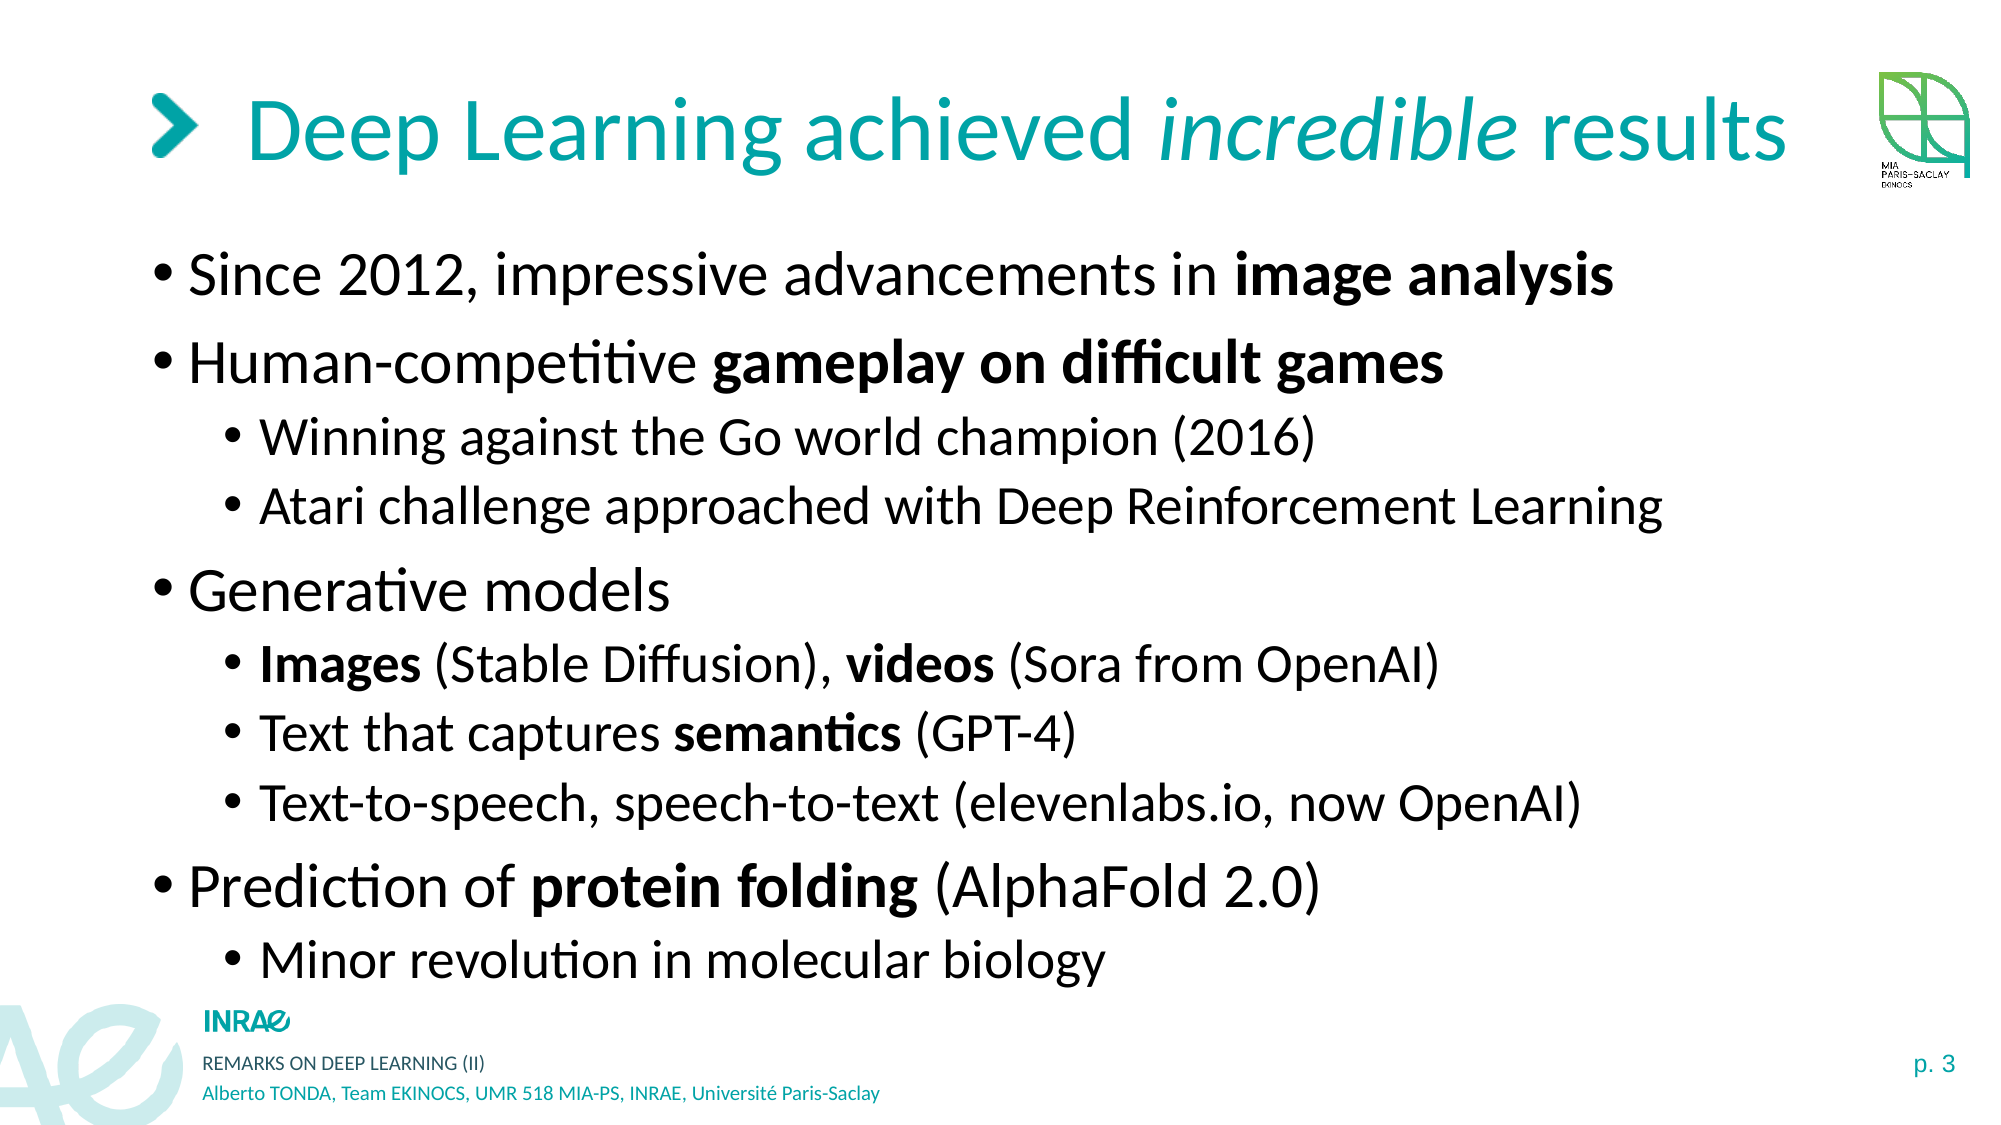

# Deep Learning achieved incredible results
Since 2012, impressive advancements in image analysis
Human-competitive gameplay on difficult games
Winning against the Go world champion (2016)
Atari challenge approached with Deep Reinforcement Learning
Generative models
Images (Stable Diffusion), videos (Sora from OpenAI)
Text that captures semantics (GPT-4)
Text-to-speech, speech-to-text (elevenlabs.io, now OpenAI)
Prediction of protein folding (AlphaFold 2.0)
Minor revolution in molecular biology